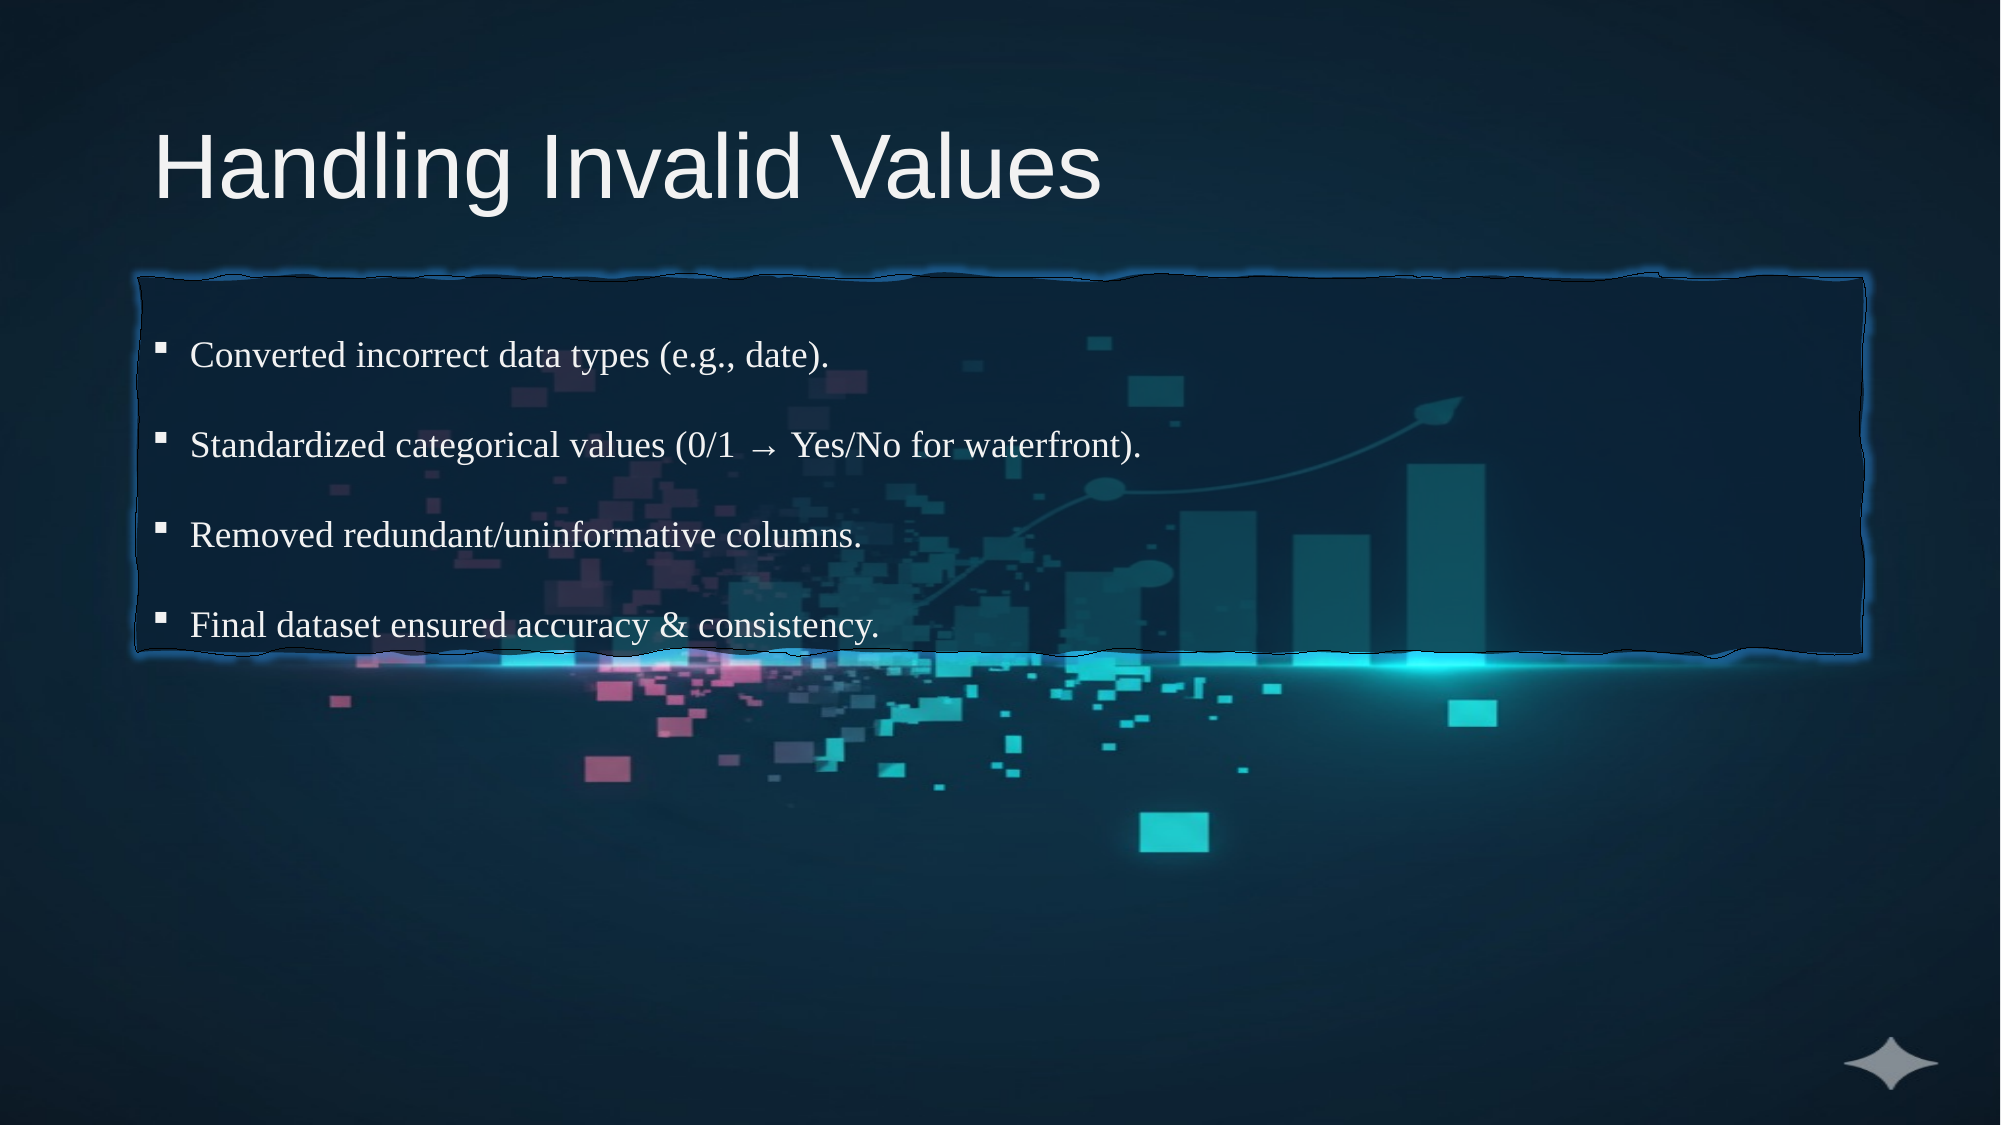

# Handling Invalid Values
Converted incorrect data types (e.g., date).
Standardized categorical values (0/1 → Yes/No for waterfront).
Removed redundant/uninformative columns.
Final dataset ensured accuracy & consistency.